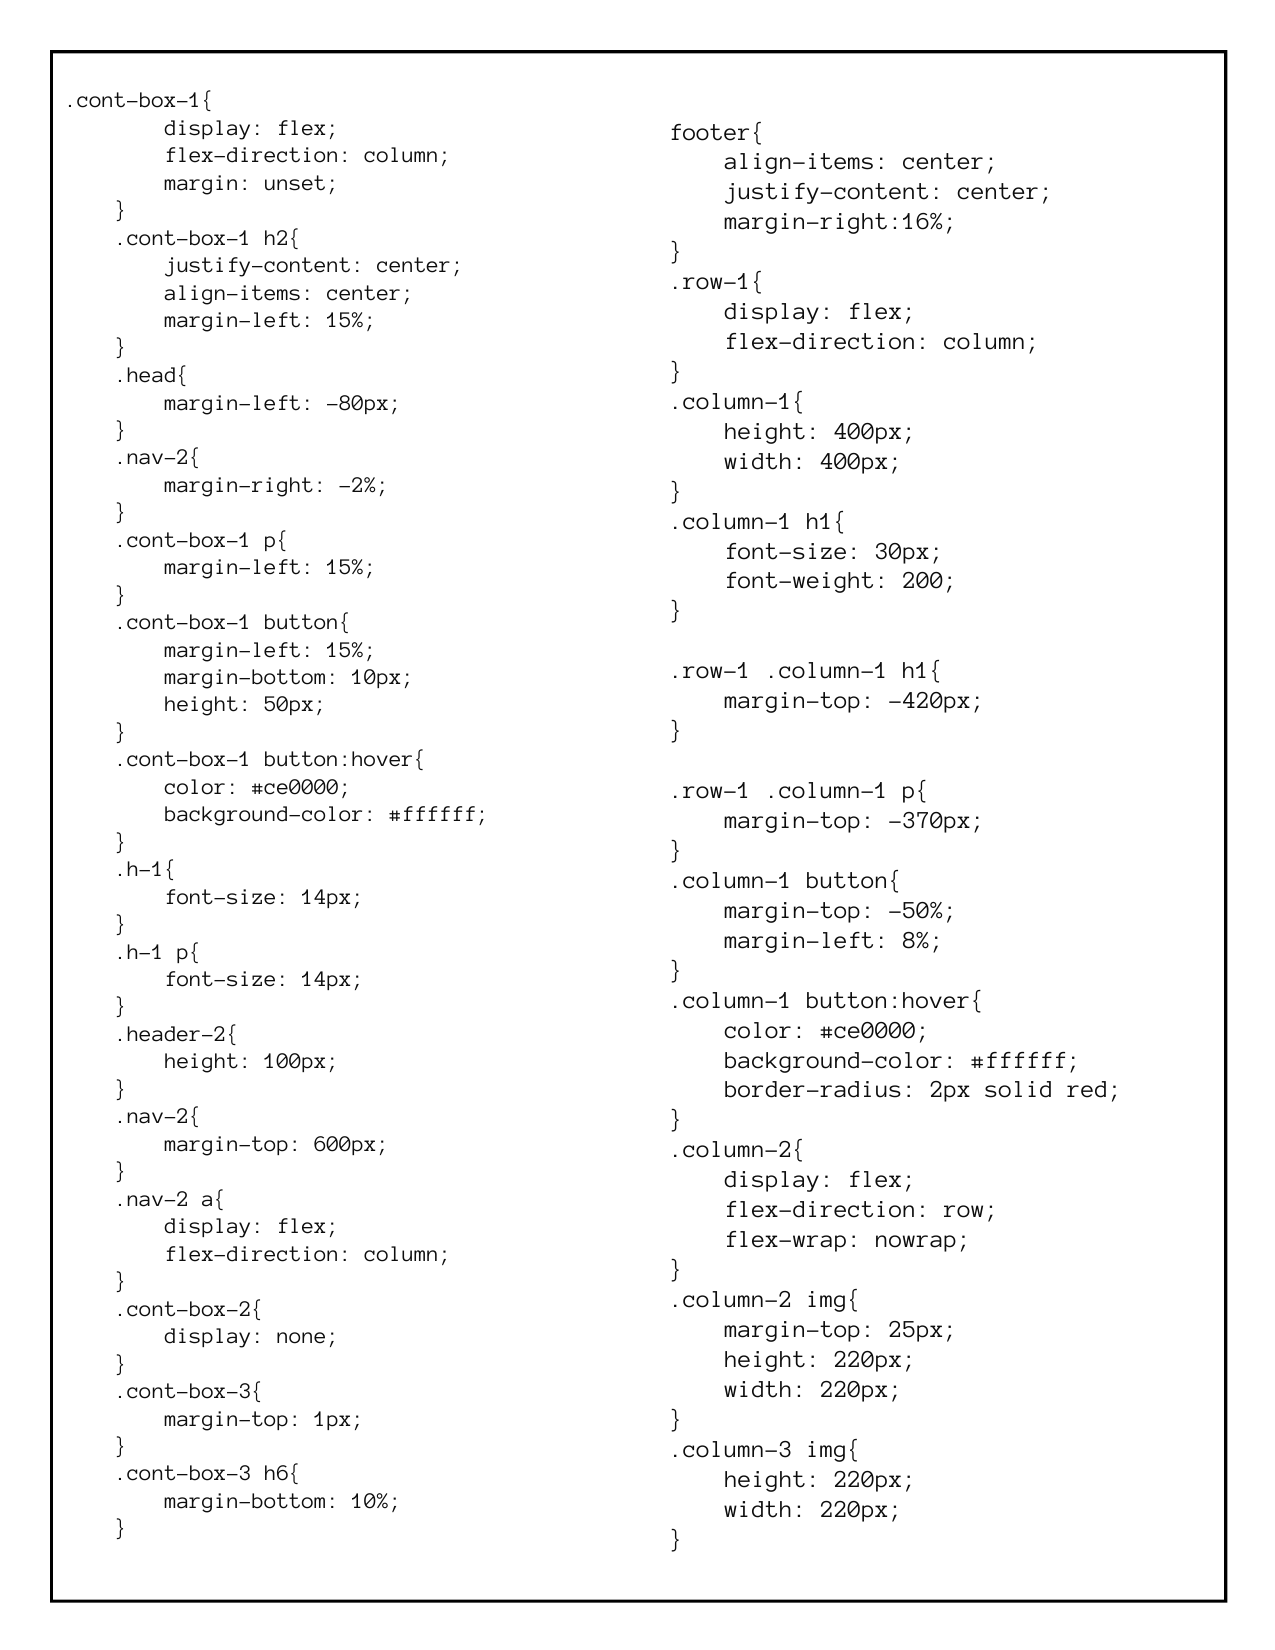

.cont-box-1{
        display: flex;
        flex-direction: column;
        margin: unset;
    }
    .cont-box-1 h2{
        justify-content: center;
        align-items: center;
        margin-left: 15%;
    }
    .head{
        margin-left: -80px;
    }
    .nav-2{
        margin-right: -2%;
    }
    .cont-box-1 p{
        margin-left: 15%;
    }
    .cont-box-1 button{
        margin-left: 15%;
        margin-bottom: 10px;
        height: 50px;
    }
    .cont-box-1 button:hover{
        color: #ce0000;
        background-color: #ffffff;
    }
    .h-1{
        font-size: 14px;
    }
    .h-1 p{
        font-size: 14px;
    }
    .header-2{
        height: 100px;
    }
    .nav-2{
        margin-top: 600px;
    }
    .nav-2 a{
        display: flex;
        flex-direction: column;
    }
    .cont-box-2{
        display: none;
    }
    .cont-box-3{
        margin-top: 1px;
    }
    .cont-box-3 h6{
        margin-bottom: 10%;
    }

    footer{
        align-items: center;
        justify-content: center;
        margin-right:16%;
    }
    .row-1{
        display: flex;
        flex-direction: column;
    }
    .column-1{
        height: 400px;
        width: 400px;
    }
    .column-1 h1{
        font-size: 30px;
        font-weight: 200;
    }
    .row-1 .column-1 h1{
        margin-top: -420px;
    }
    .row-1 .column-1 p{
        margin-top: -370px;
    }
    .column-1 button{
        margin-top: -50%;
        margin-left: 8%;
    }
    .column-1 button:hover{
        color: #ce0000;
        background-color: #ffffff;
        border-radius: 2px solid red;
    }
    .column-2{
        display: flex;
        flex-direction: row;
        flex-wrap: nowrap;
    }
    .column-2 img{
        margin-top: 25px;
        height: 220px;
        width: 220px;
    }
    .column-3 img{
        height: 220px;
        width: 220px;
    }